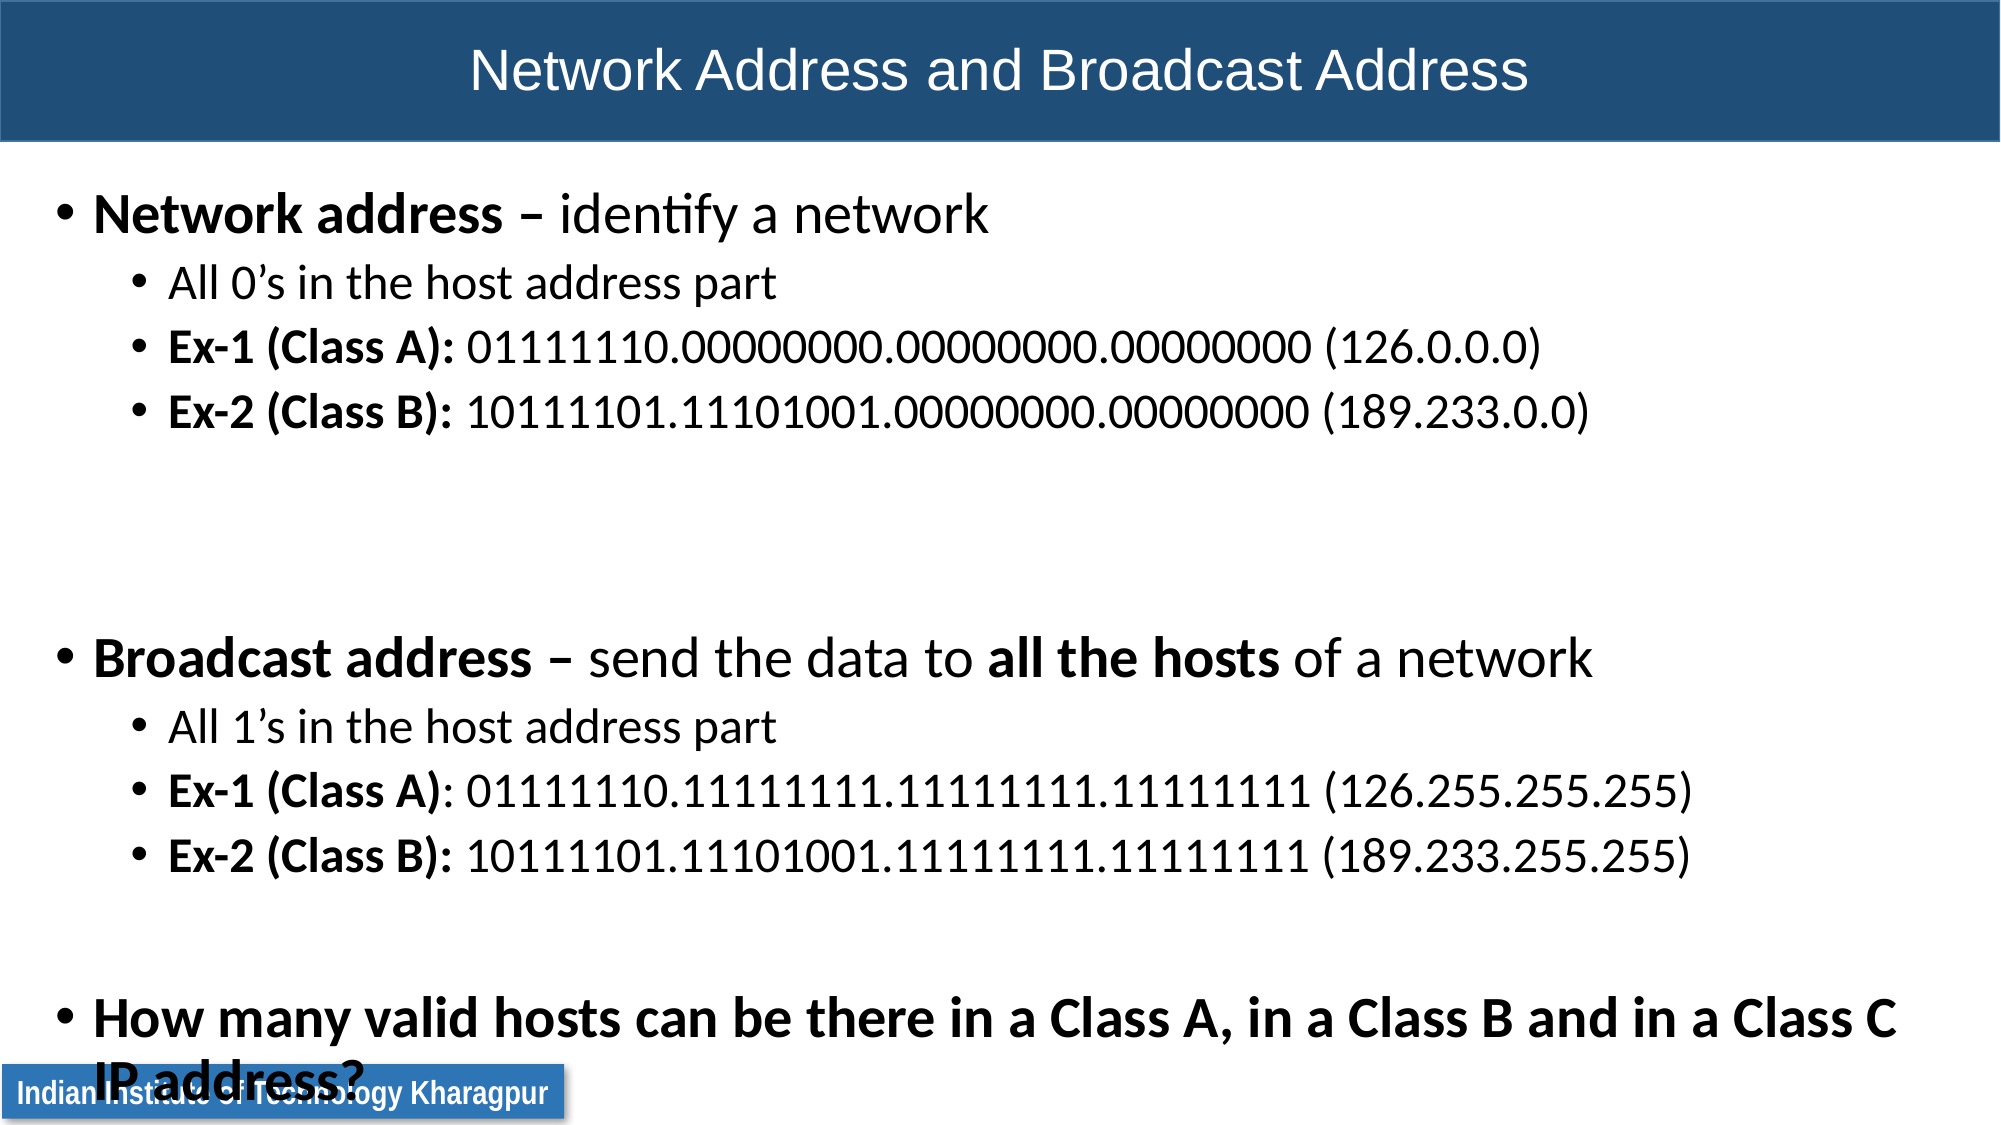

# Network Address and Broadcast Address
Network address – identify a network
All 0’s in the host address part
Ex-1 (Class A): 01111110.00000000.00000000.00000000 (126.0.0.0)
Ex-2 (Class B): 10111101.11101001.00000000.00000000 (189.233.0.0)

Broadcast address – send the data to all the hosts of a network
All 1’s in the host address part
Ex-1 (Class A): 01111110.11111111.11111111.11111111 (126.255.255.255)
Ex-2 (Class B): 10111101.11101001.11111111.11111111 (189.233.255.255)

How many valid hosts can be there in a Class A, in a Class B and in a Class C IP address?